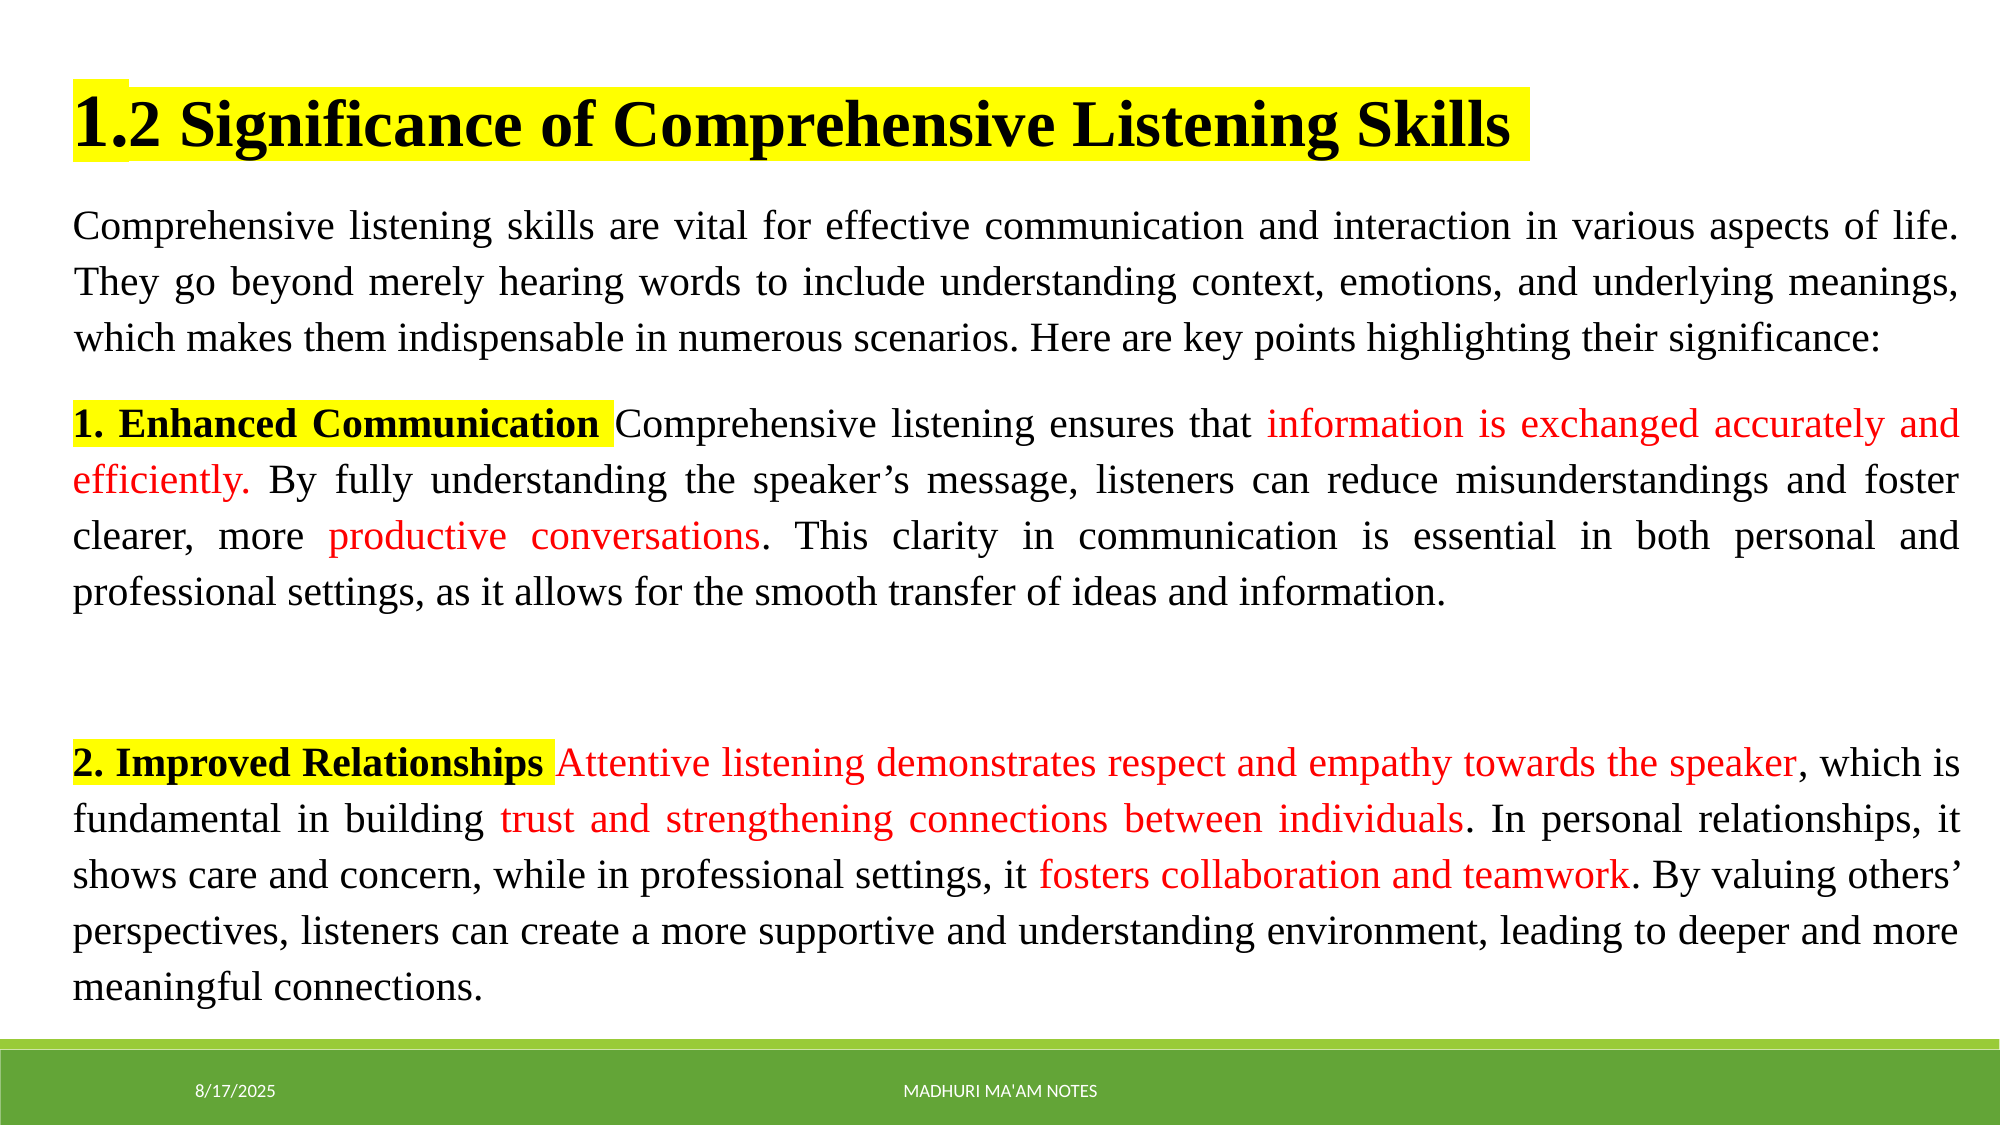

1.2 Significance of Comprehensive Listening Skills
Comprehensive listening skills are vital for effective communication and interaction in various aspects of life. They go beyond merely hearing words to include understanding context, emotions, and underlying meanings, which makes them indispensable in numerous scenarios. Here are key points highlighting their significance:
1. Enhanced Communication Comprehensive listening ensures that information is exchanged accurately and efficiently. By fully understanding the speaker’s message, listeners can reduce misunderstandings and foster clearer, more productive conversations. This clarity in communication is essential in both personal and professional settings, as it allows for the smooth transfer of ideas and information.

2. Improved Relationships Attentive listening demonstrates respect and empathy towards the speaker, which is fundamental in building trust and strengthening connections between individuals. In personal relationships, it shows care and concern, while in professional settings, it fosters collaboration and teamwork. By valuing others’ perspectives, listeners can create a more supportive and understanding environment, leading to deeper and more meaningful connections.
8/17/2025
Madhuri Ma'am Notes